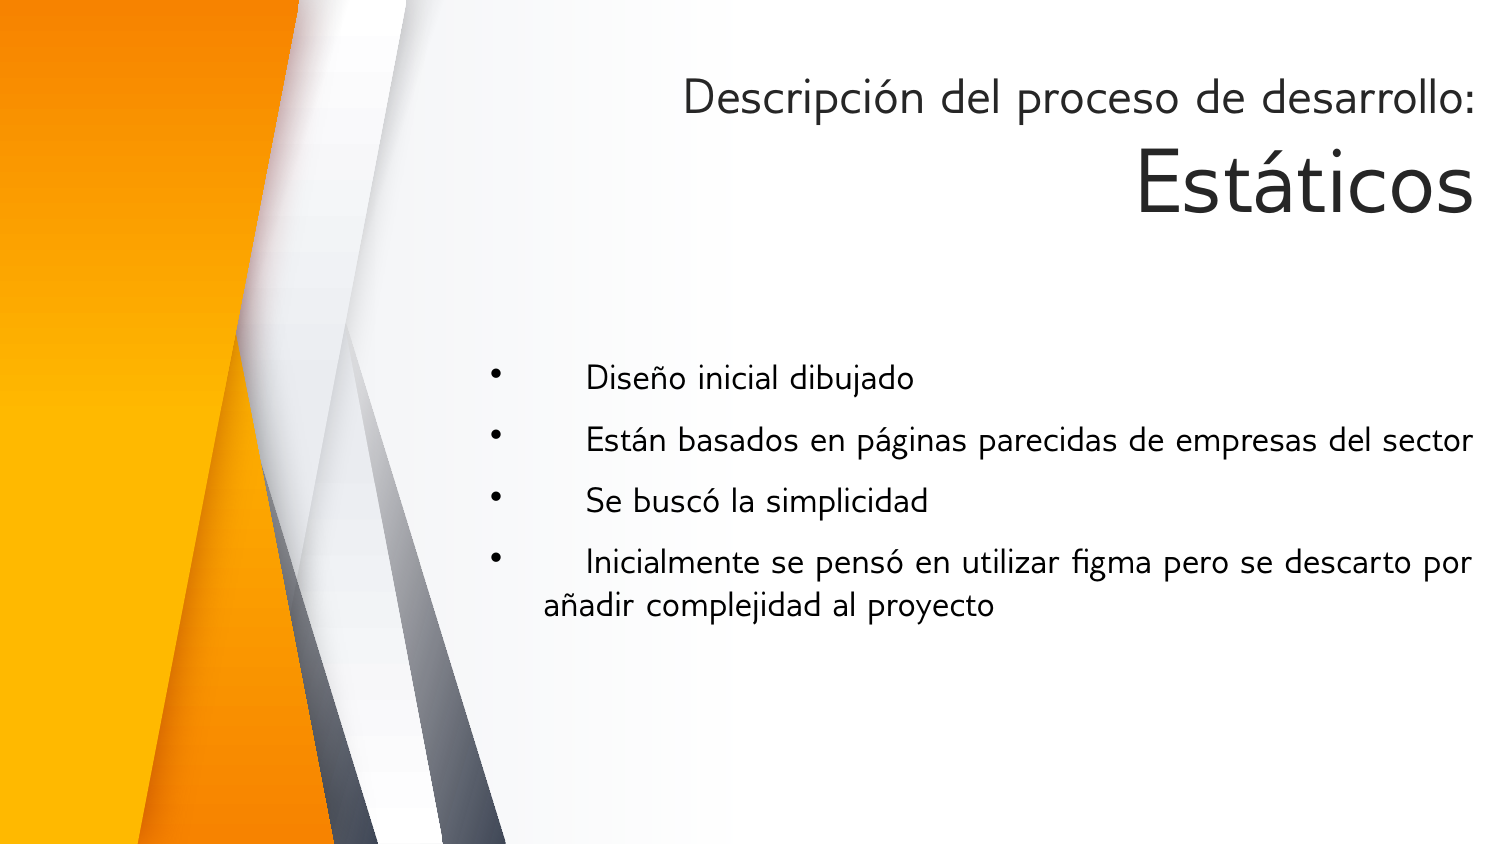

Descripción del proceso de desarrollo: Estáticos
    Diseño inicial dibujado ​
    Están basados en páginas parecidas de empresas del sector​
    Se buscó la simplicidad​
    Inicialmente se pensó en utilizar figma pero se descarto por añadir complejidad al proyecto